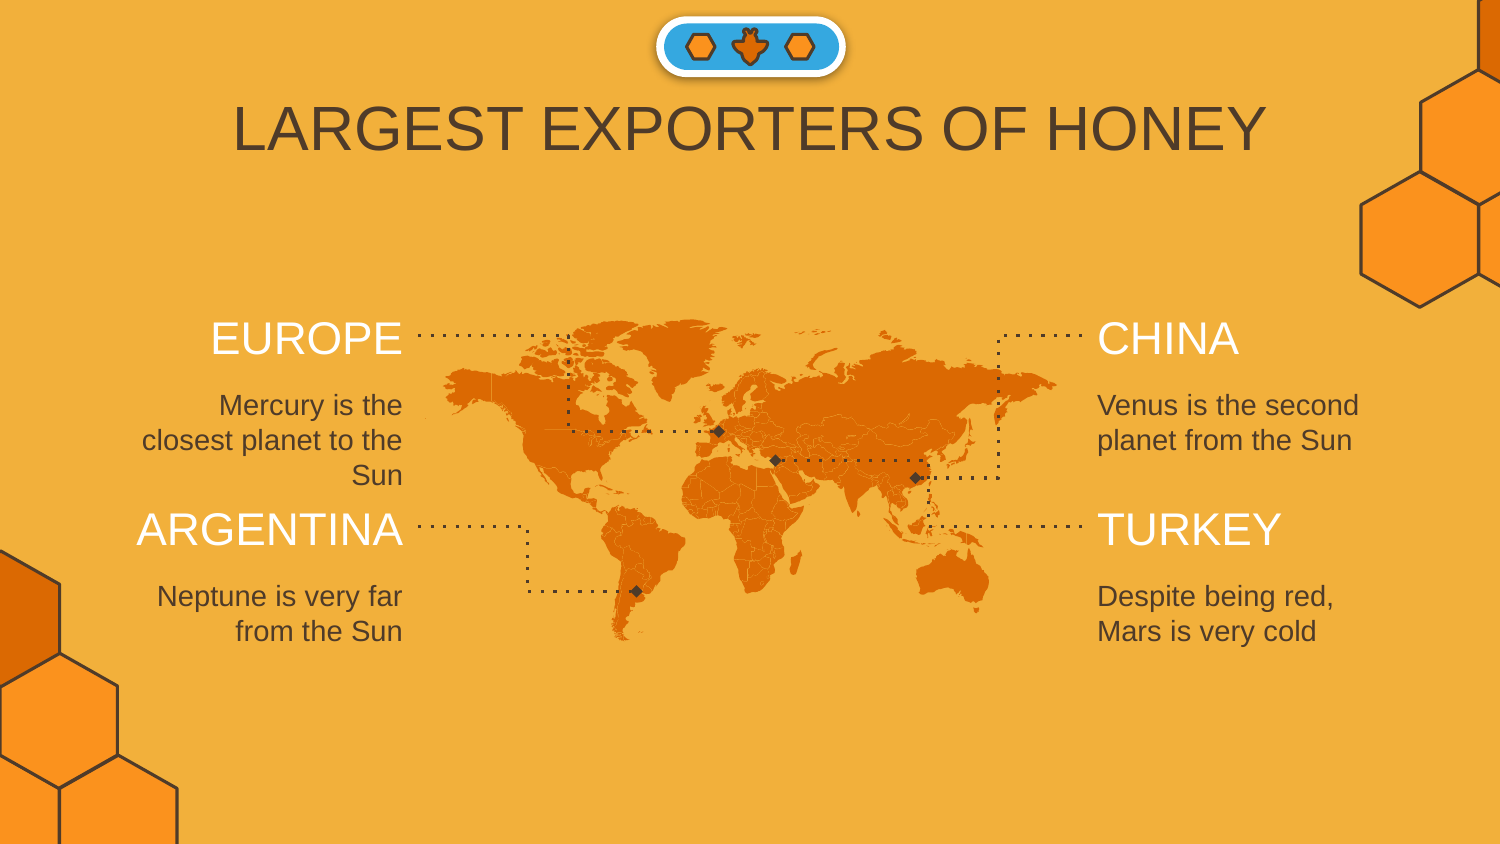

# LARGEST EXPORTERS OF HONEY
EUROPE
CHINA

Mercury is the closest planet to the Sun
Venus is the second planet from the Sun

ARGENTINA
TURKEY
Neptune is very far from the Sun
Despite being red, Mars is very cold